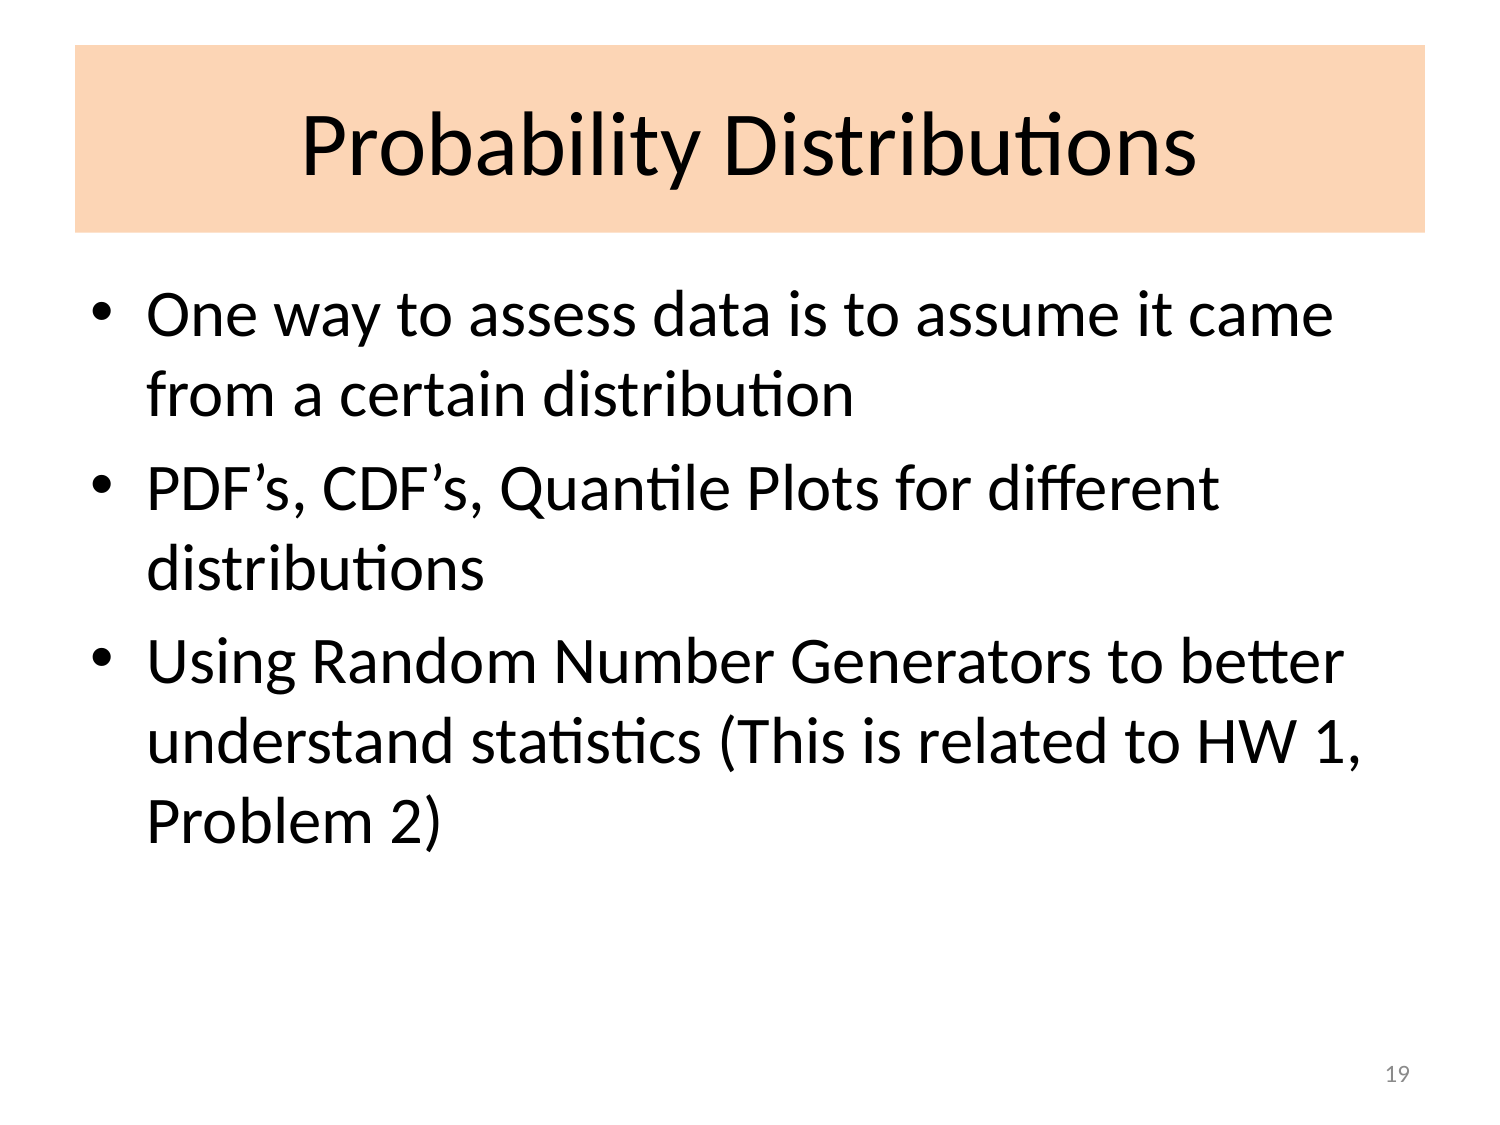

# Probability Distributions
One way to assess data is to assume it came from a certain distribution
PDF’s, CDF’s, Quantile Plots for different distributions
Using Random Number Generators to better understand statistics (This is related to HW 1, Problem 2)
19